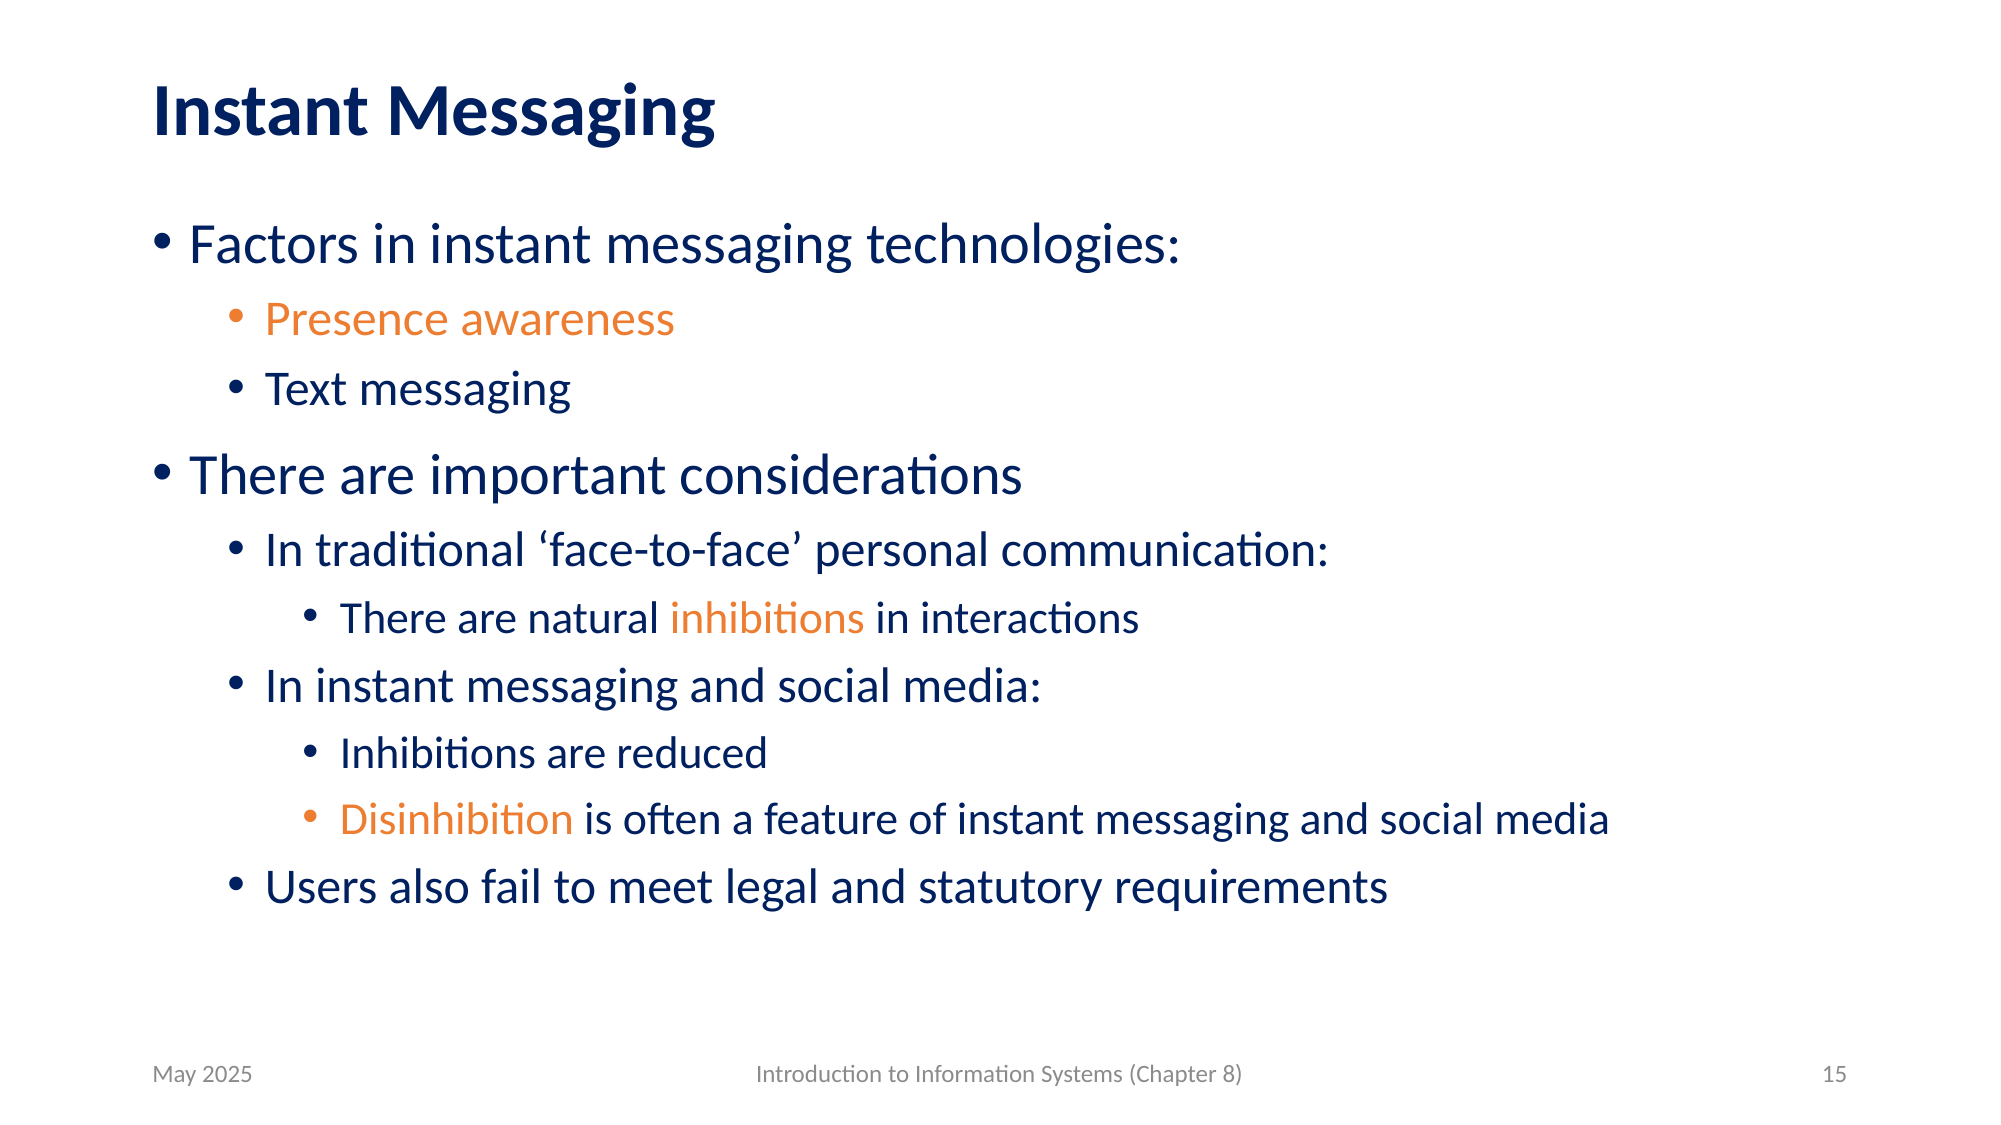

# Instant Messaging
Factors in instant messaging technologies:
Presence awareness
Text messaging
There are important considerations
In traditional ‘face-to-face’ personal communication:
There are natural inhibitions in interactions
In instant messaging and social media:
Inhibitions are reduced
Disinhibition is often a feature of instant messaging and social media
Users also fail to meet legal and statutory requirements
May 2025
Introduction to Information Systems (Chapter 8)
15